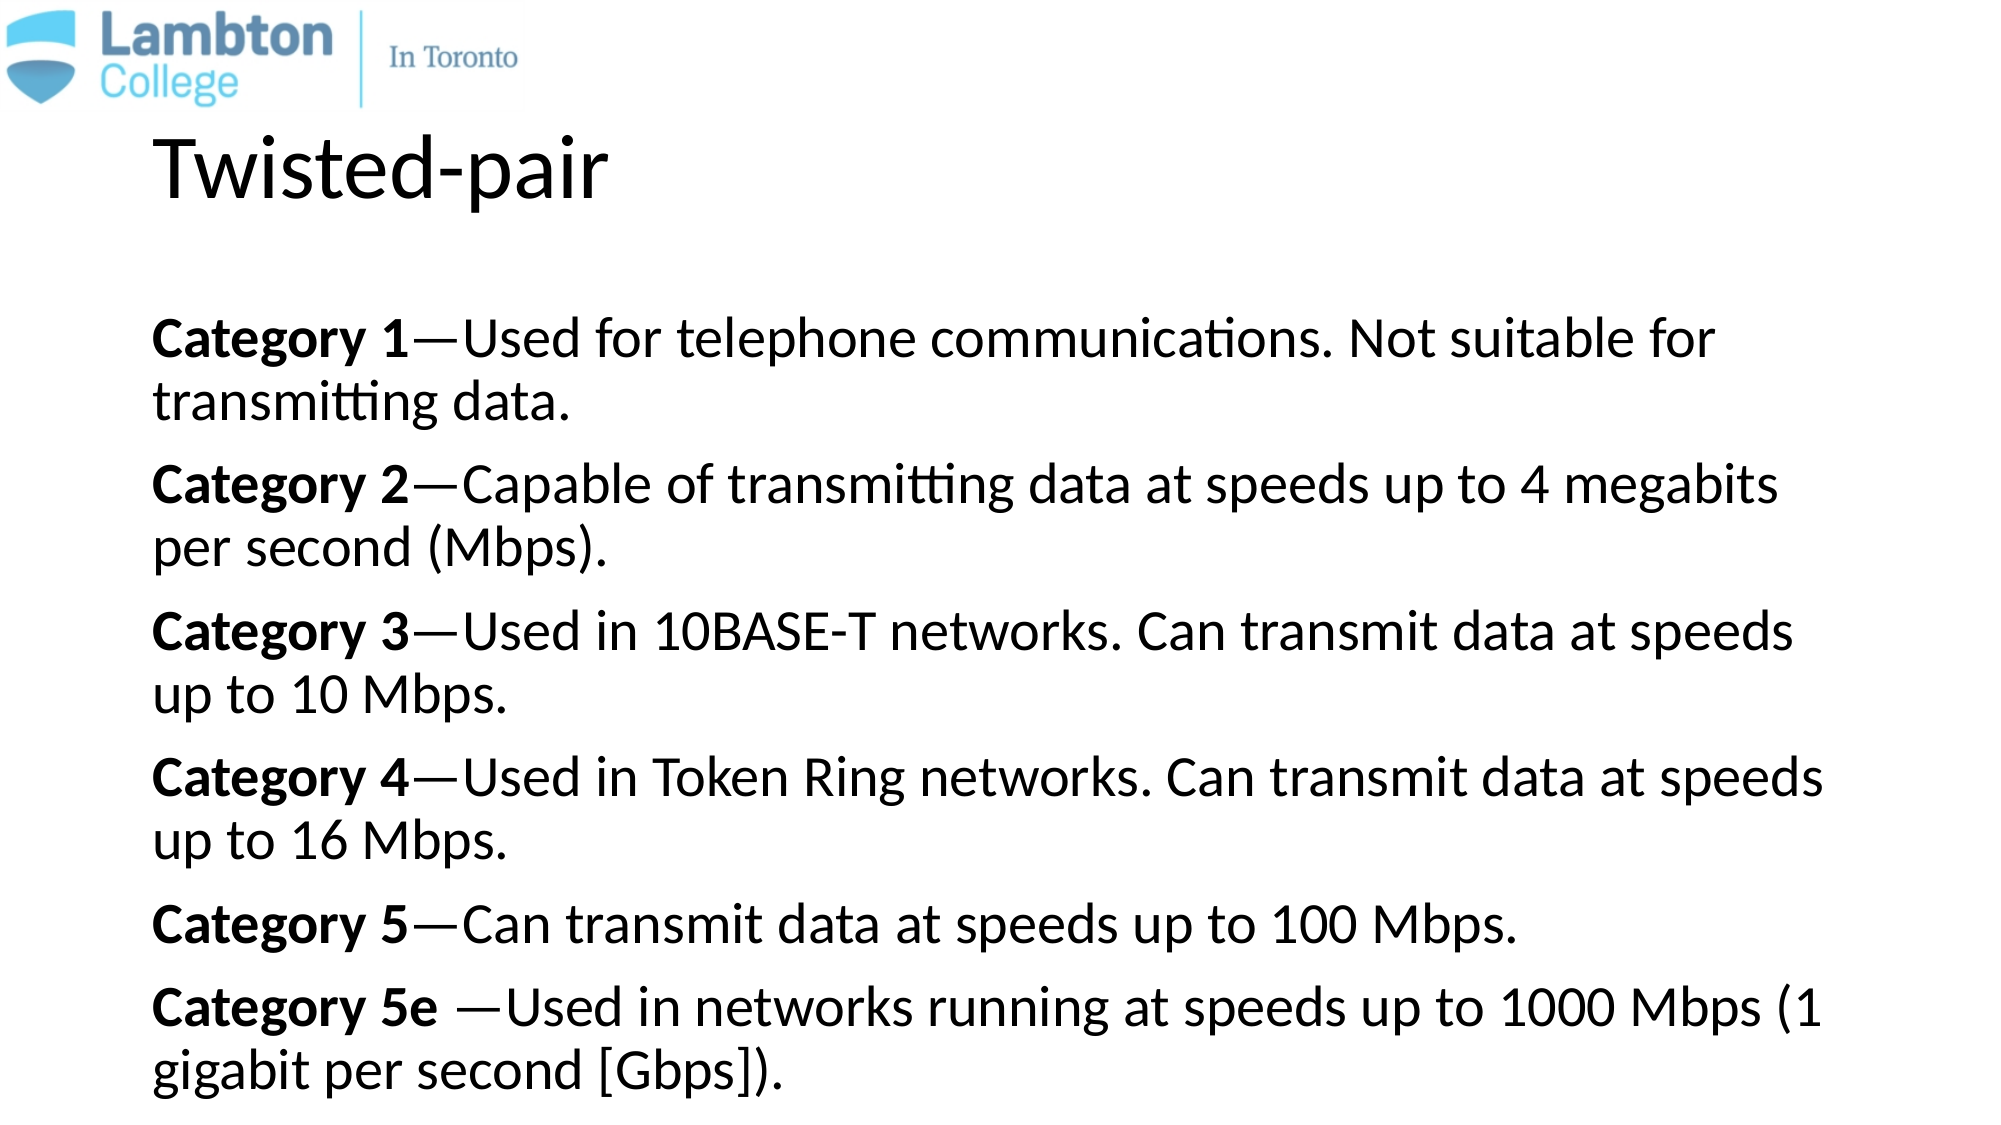

# Twisted-pair
Category 1—Used for telephone communications. Not suitable for transmitting data.
Category 2—Capable of transmitting data at speeds up to 4 megabits per second (Mbps).
Category 3—Used in 10BASE-T networks. Can transmit data at speeds up to 10 Mbps.
Category 4—Used in Token Ring networks. Can transmit data at speeds up to 16 Mbps.
Category 5—Can transmit data at speeds up to 100 Mbps.
Category 5e —Used in networks running at speeds up to 1000 Mbps (1 gigabit per second [Gbps]).